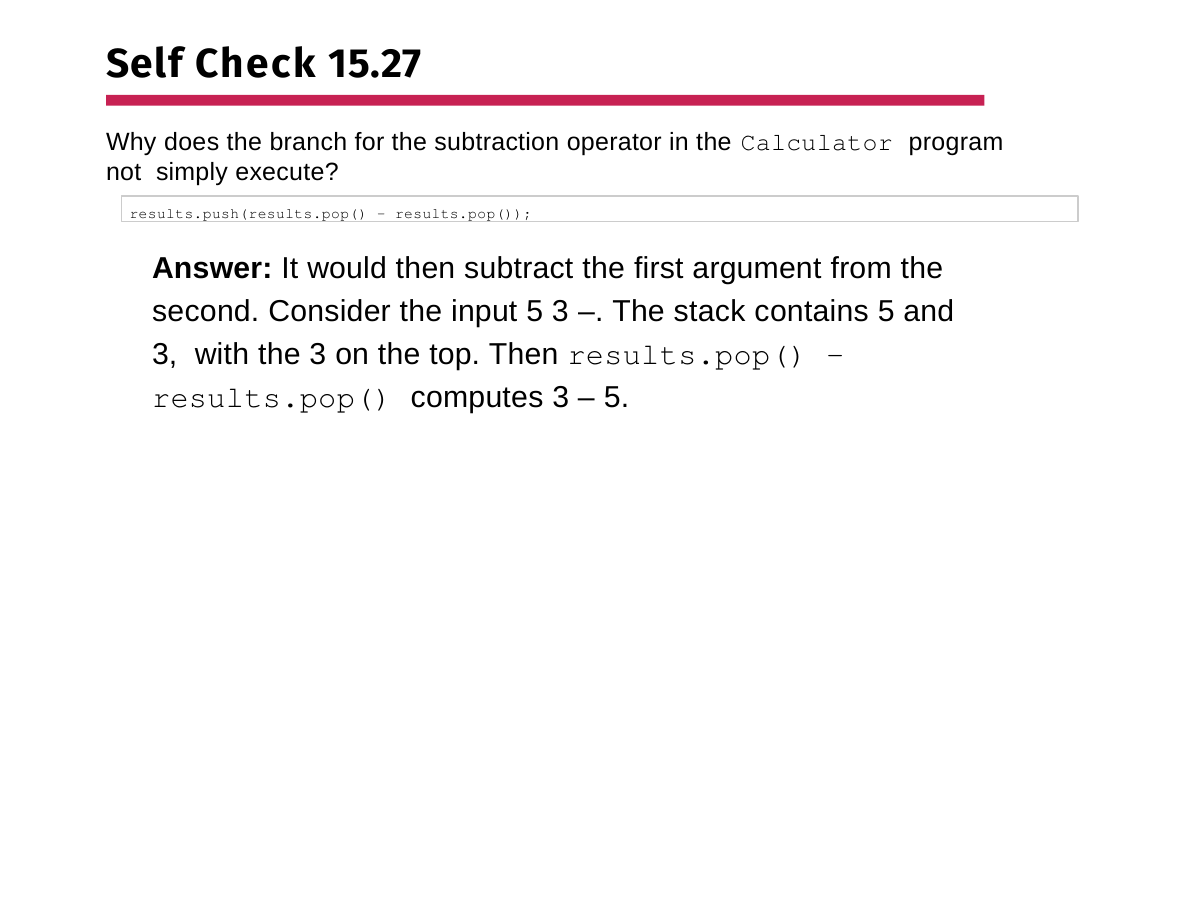

# Self Check 15.27

Why does the branch for the subtraction operator in the Calculator program not  simply execute?
results.push(results.pop() - results.pop());
Answer: It would then subtract the first argument from the  second. Consider the input 5 3 –. The stack contains 5 and 3,  with the 3 on the top. Then results.pop() -  results.pop() computes 3 – 5.